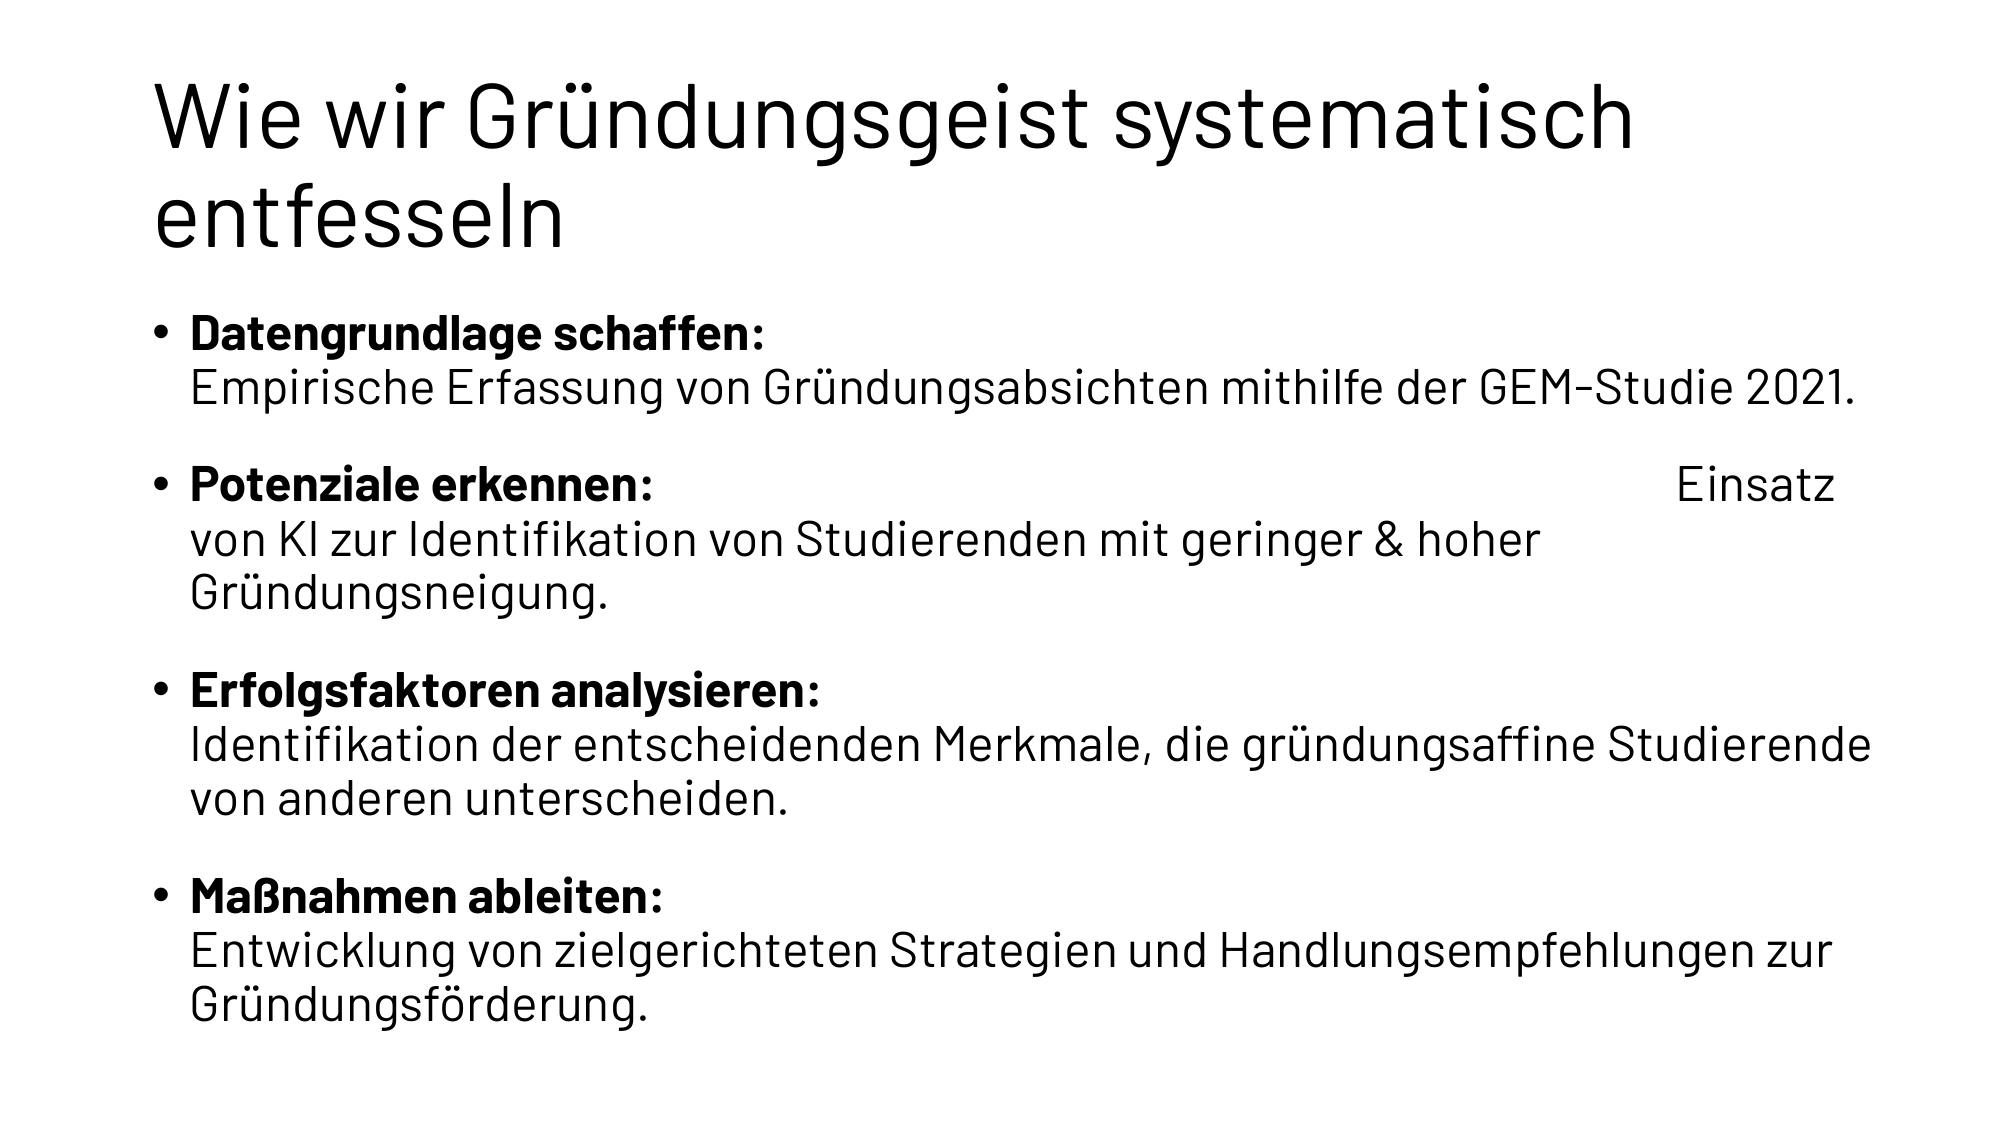

# Wie wir Gründungsgeist systematisch entfesseln
Datengrundlage schaffen:                                                                                         Empirische Erfassung von Gründungsabsichten mithilfe der GEM-Studie 2021.

Potenziale erkennen:                                                                                                      Einsatz von KI zur Identifikation von Studierenden mit geringer & hoher Gründungsneigung.

Erfolgsfaktoren analysieren:                                                                                    Identifikation der entscheidenden Merkmale, die gründungsaffine Studierende von anderen unterscheiden.

Maßnahmen ableiten:                                                                                                            Entwicklung von zielgerichteten Strategien und Handlungsempfehlungen zur Gründungsförderung.